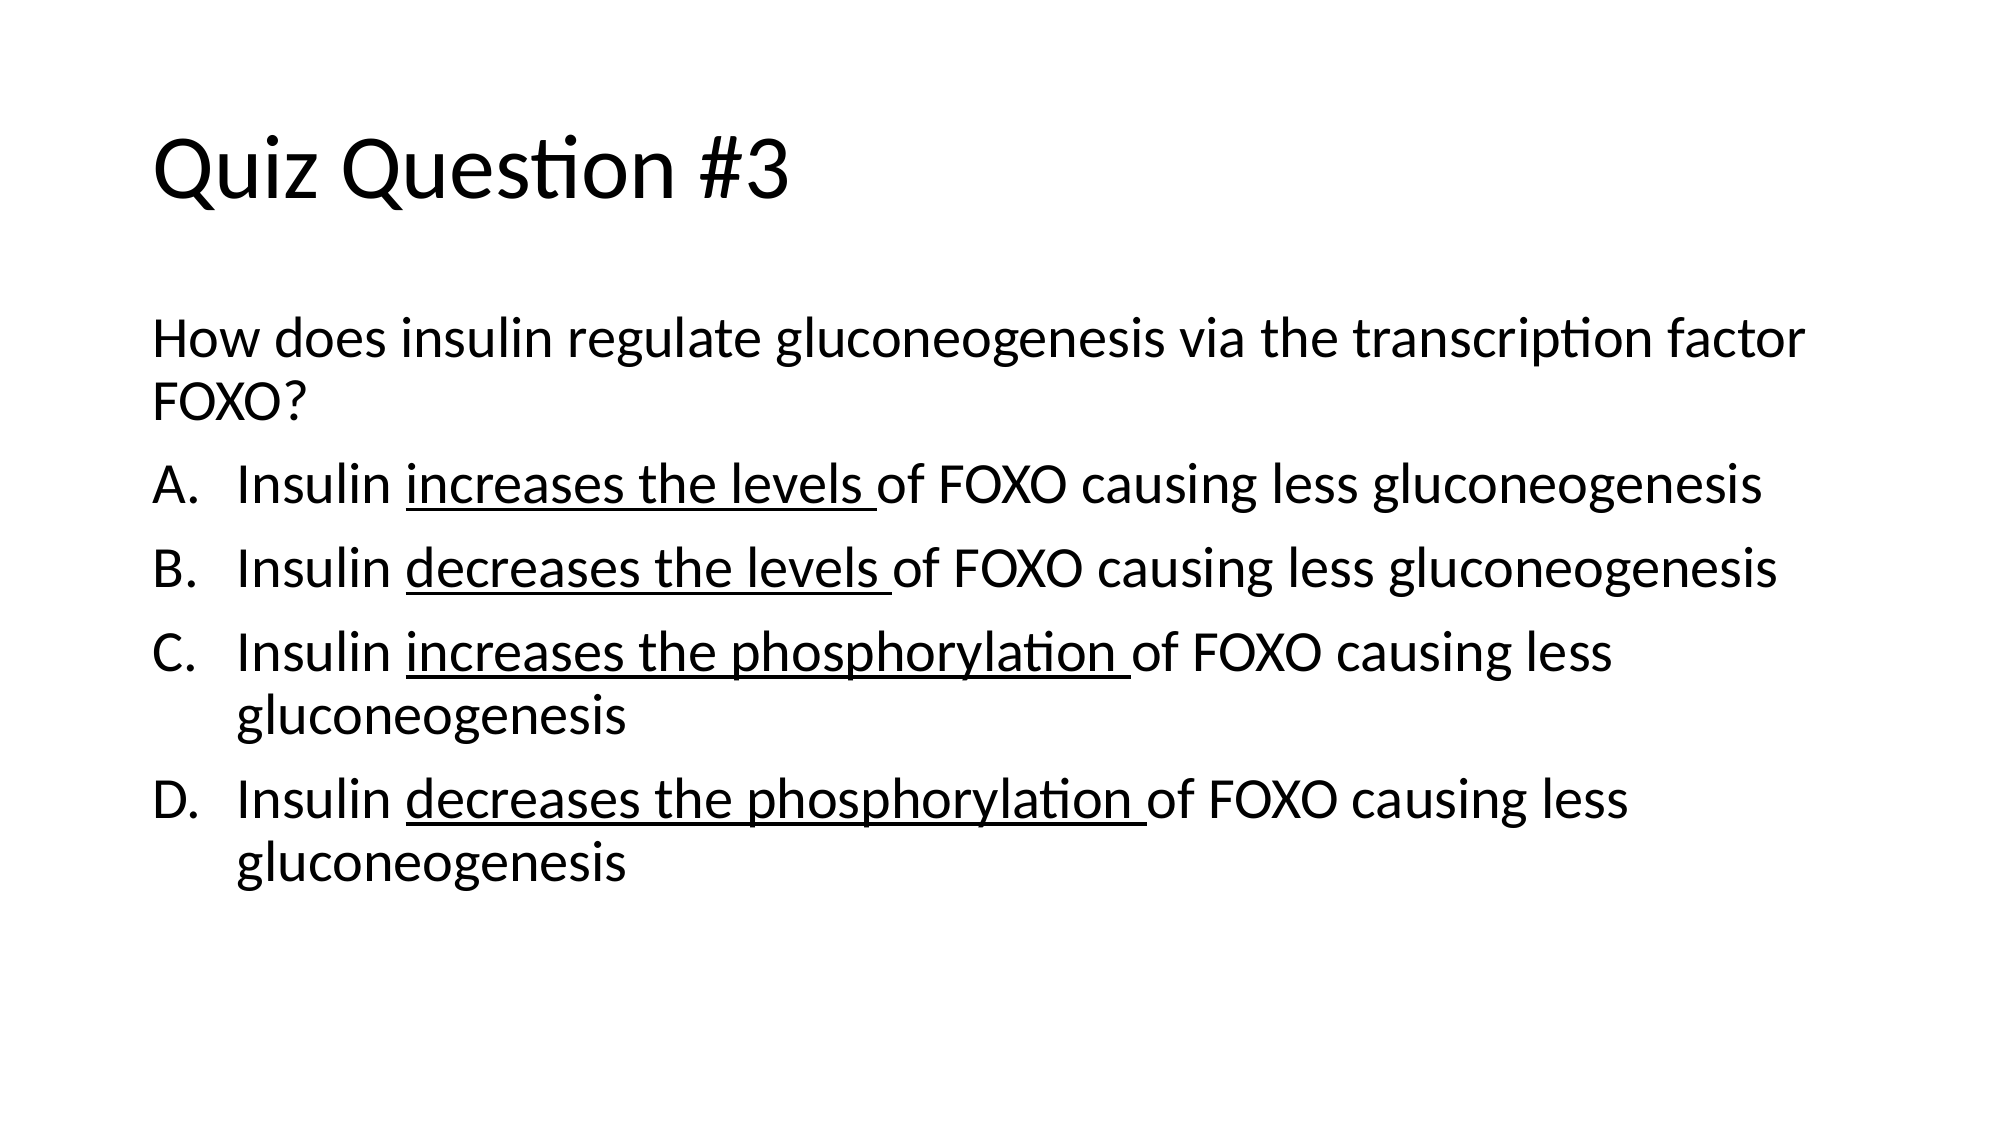

# Quiz Question #3
How does insulin regulate gluconeogenesis via the transcription factor FOXO?
Insulin increases the levels of FOXO causing less gluconeogenesis
Insulin decreases the levels of FOXO causing less gluconeogenesis
Insulin increases the phosphorylation of FOXO causing less gluconeogenesis
Insulin decreases the phosphorylation of FOXO causing less gluconeogenesis